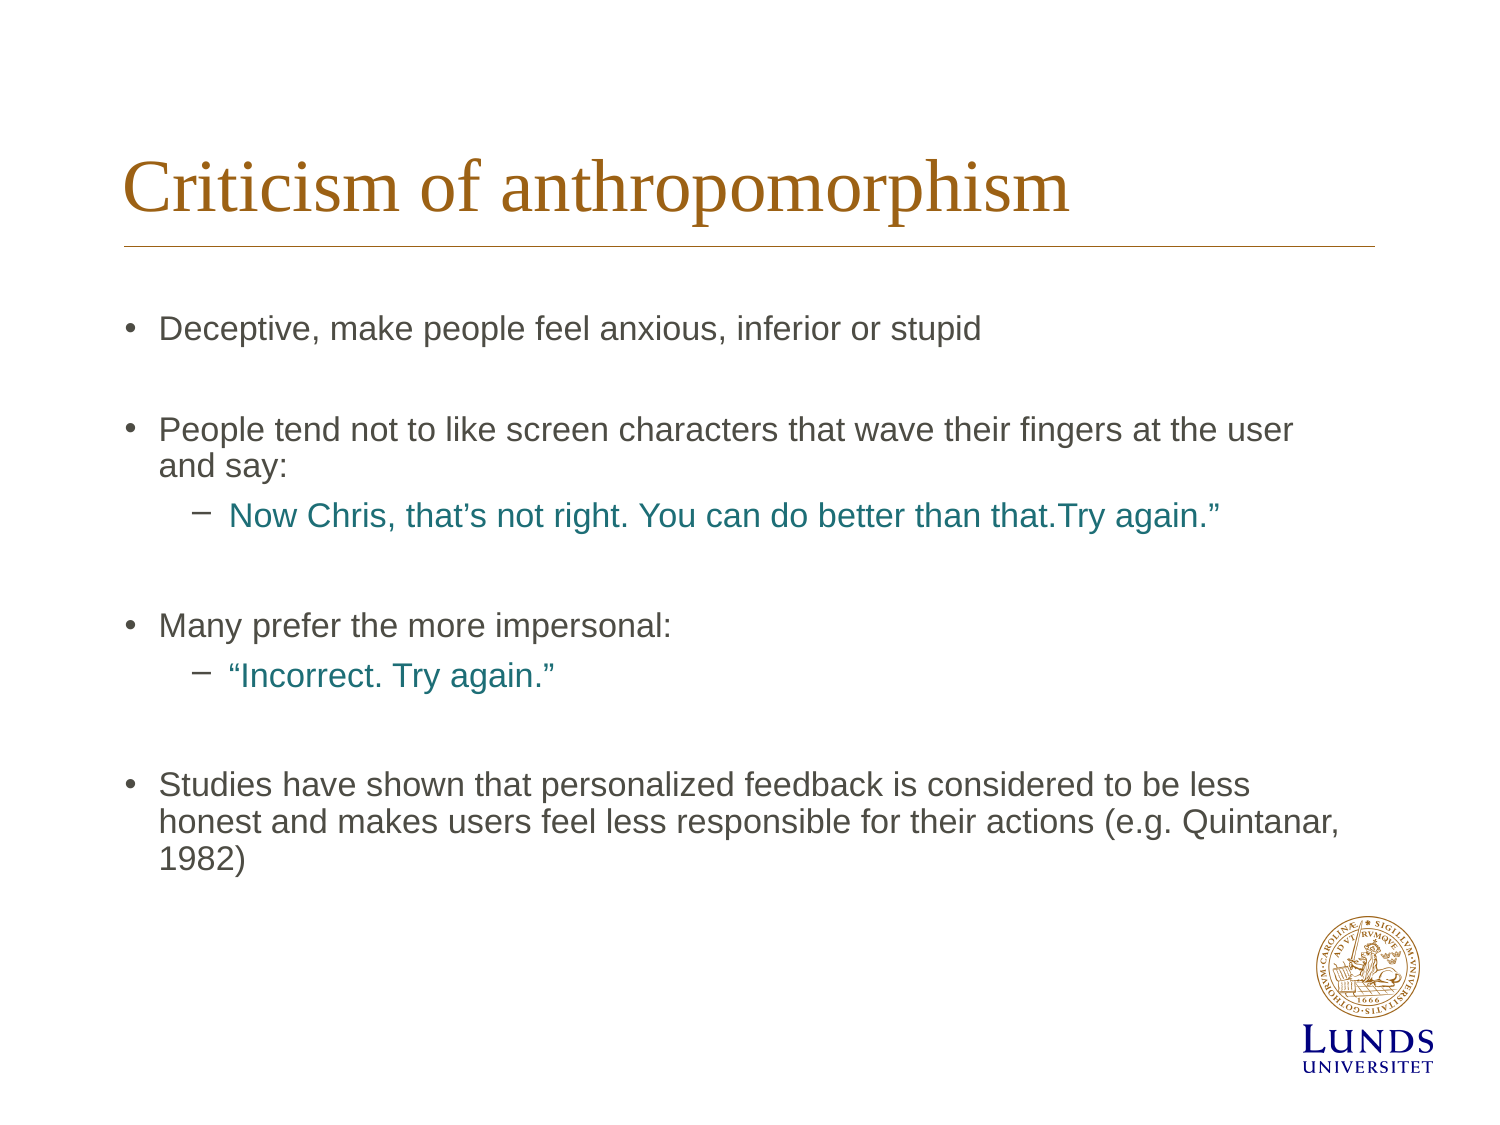

# Criticism of anthropomorphism
Deceptive, make people feel anxious, inferior or stupid

People tend not to like screen characters that wave their fingers at the user and say:
Now Chris, that’s not right. You can do better than that.Try again.”

Many prefer the more impersonal:
“Incorrect. Try again.”

Studies have shown that personalized feedback is considered to be less honest and makes users feel less responsible for their actions (e.g. Quintanar, 1982)